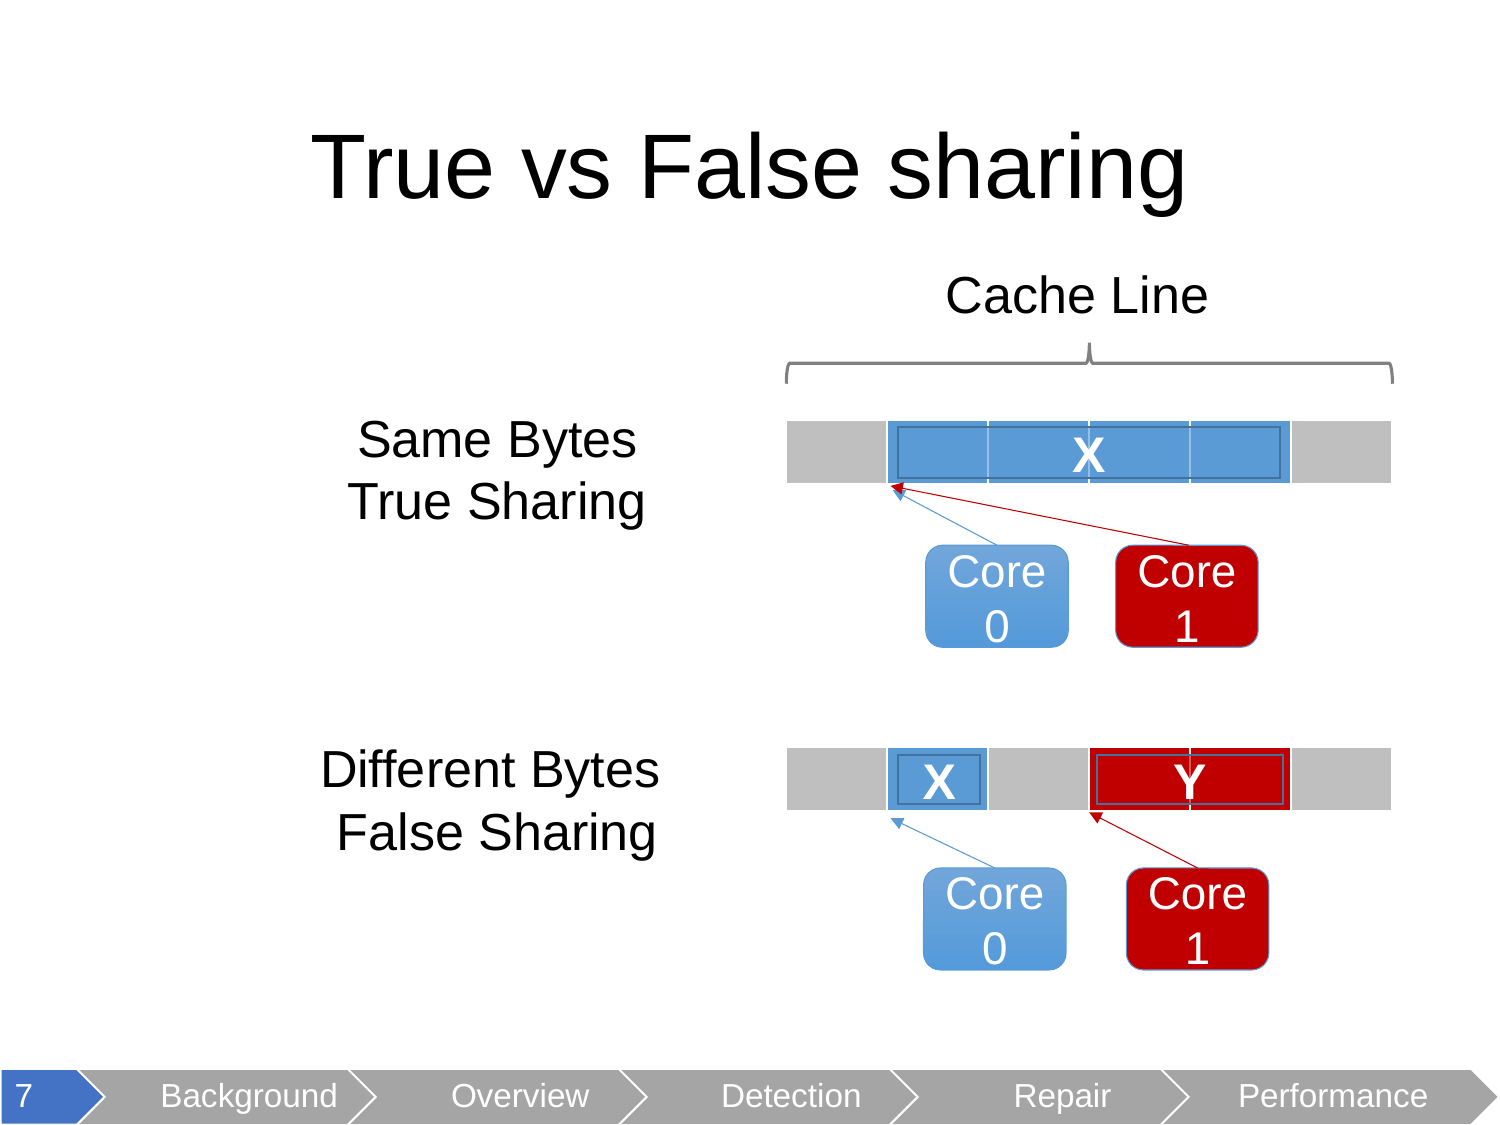

# True vs False sharing

Cache Line
Same Bytes
True Sharing
|  |  |  |  |  |  |
| --- | --- | --- | --- | --- | --- |
X
Core
0
Core
1
Different Bytes
False Sharing
|  |  |  |  |  |  |
| --- | --- | --- | --- | --- | --- |
X
Y
Core
0
Core
1
7
Background
Overview
Detection
Repair
Performance